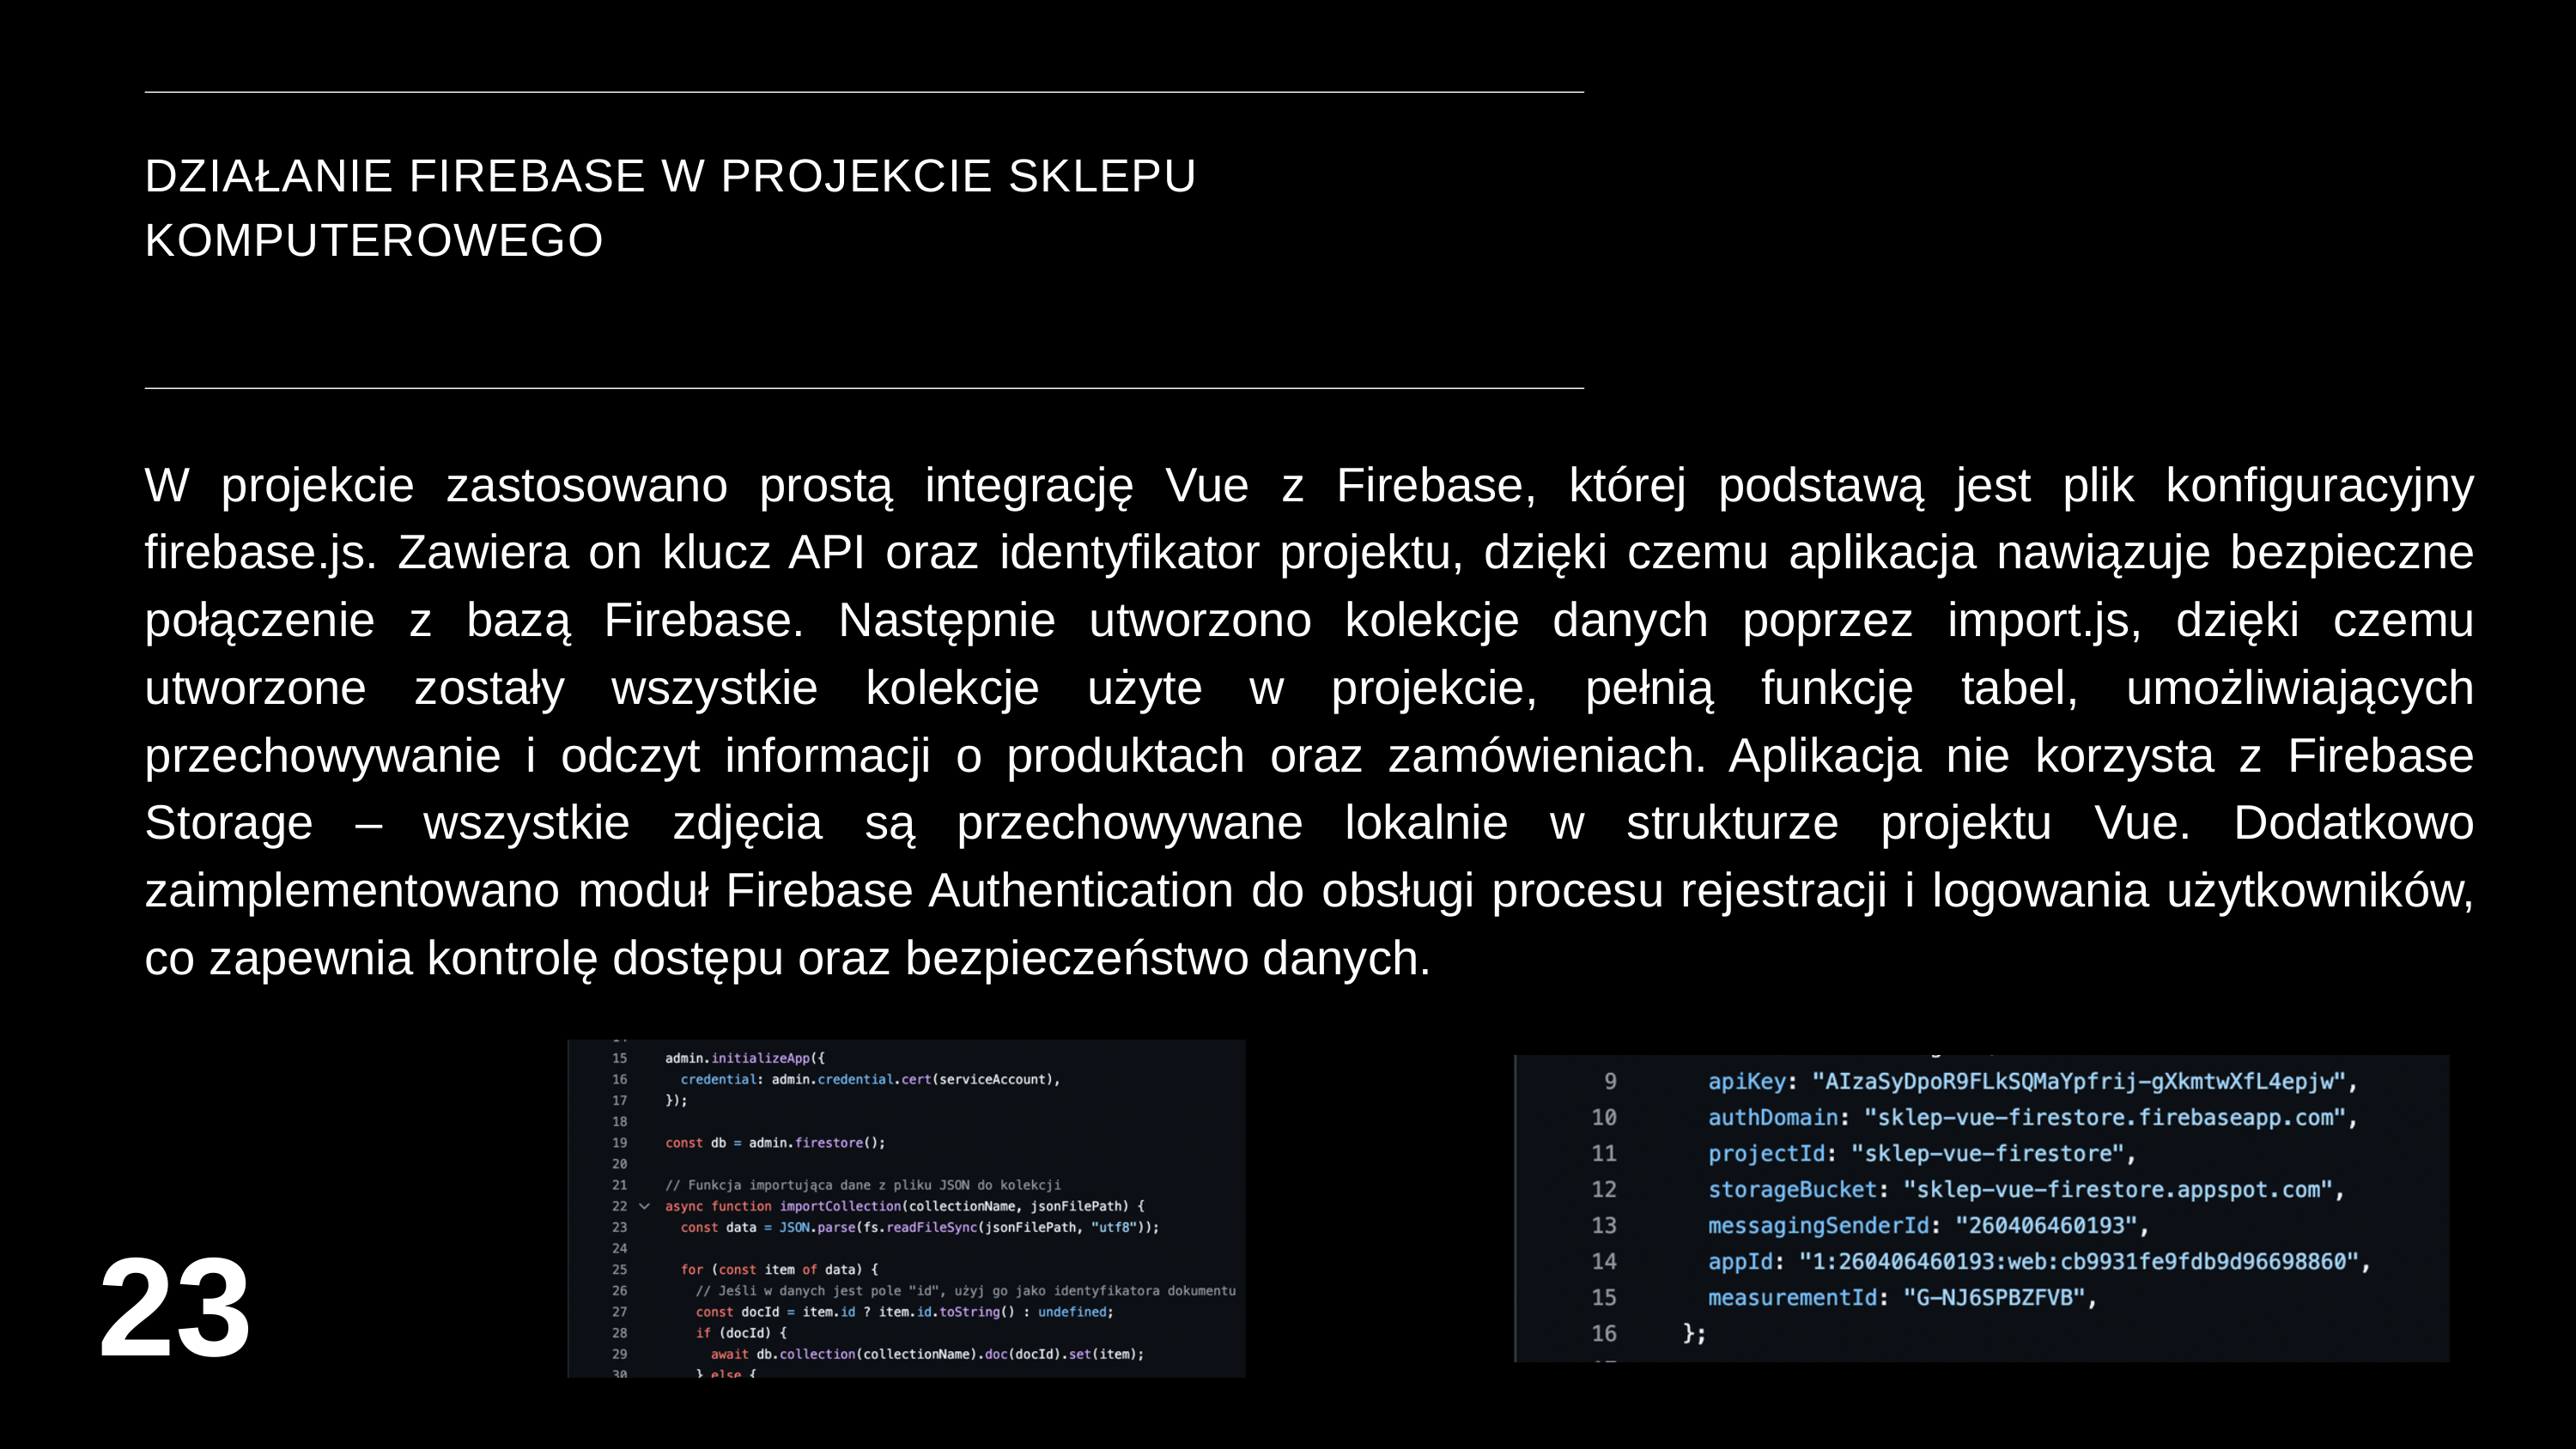

DZIAŁANIE FIREBASE W PROJEKCIE SKLEPU KOMPUTEROWEGO

W projekcie zastosowano prostą integrację Vue z Firebase, której podstawą jest plik konfiguracyjny firebase.js. Zawiera on klucz API oraz identyfikator projektu, dzięki czemu aplikacja nawiązuje bezpieczne połączenie z bazą Firebase. Następnie utworzono kolekcje danych poprzez import.js, dzięki czemu utworzone zostały wszystkie kolekcje użyte w projekcie, pełnią funkcję tabel, umożliwiających przechowywanie i odczyt informacji o produktach oraz zamówieniach. Aplikacja nie korzysta z Firebase Storage – wszystkie zdjęcia są przechowywane lokalnie w strukturze projektu Vue. Dodatkowo zaimplementowano moduł Firebase Authentication do obsługi procesu rejestracji i logowania użytkowników, co zapewnia kontrolę dostępu oraz bezpieczeństwo danych.

23